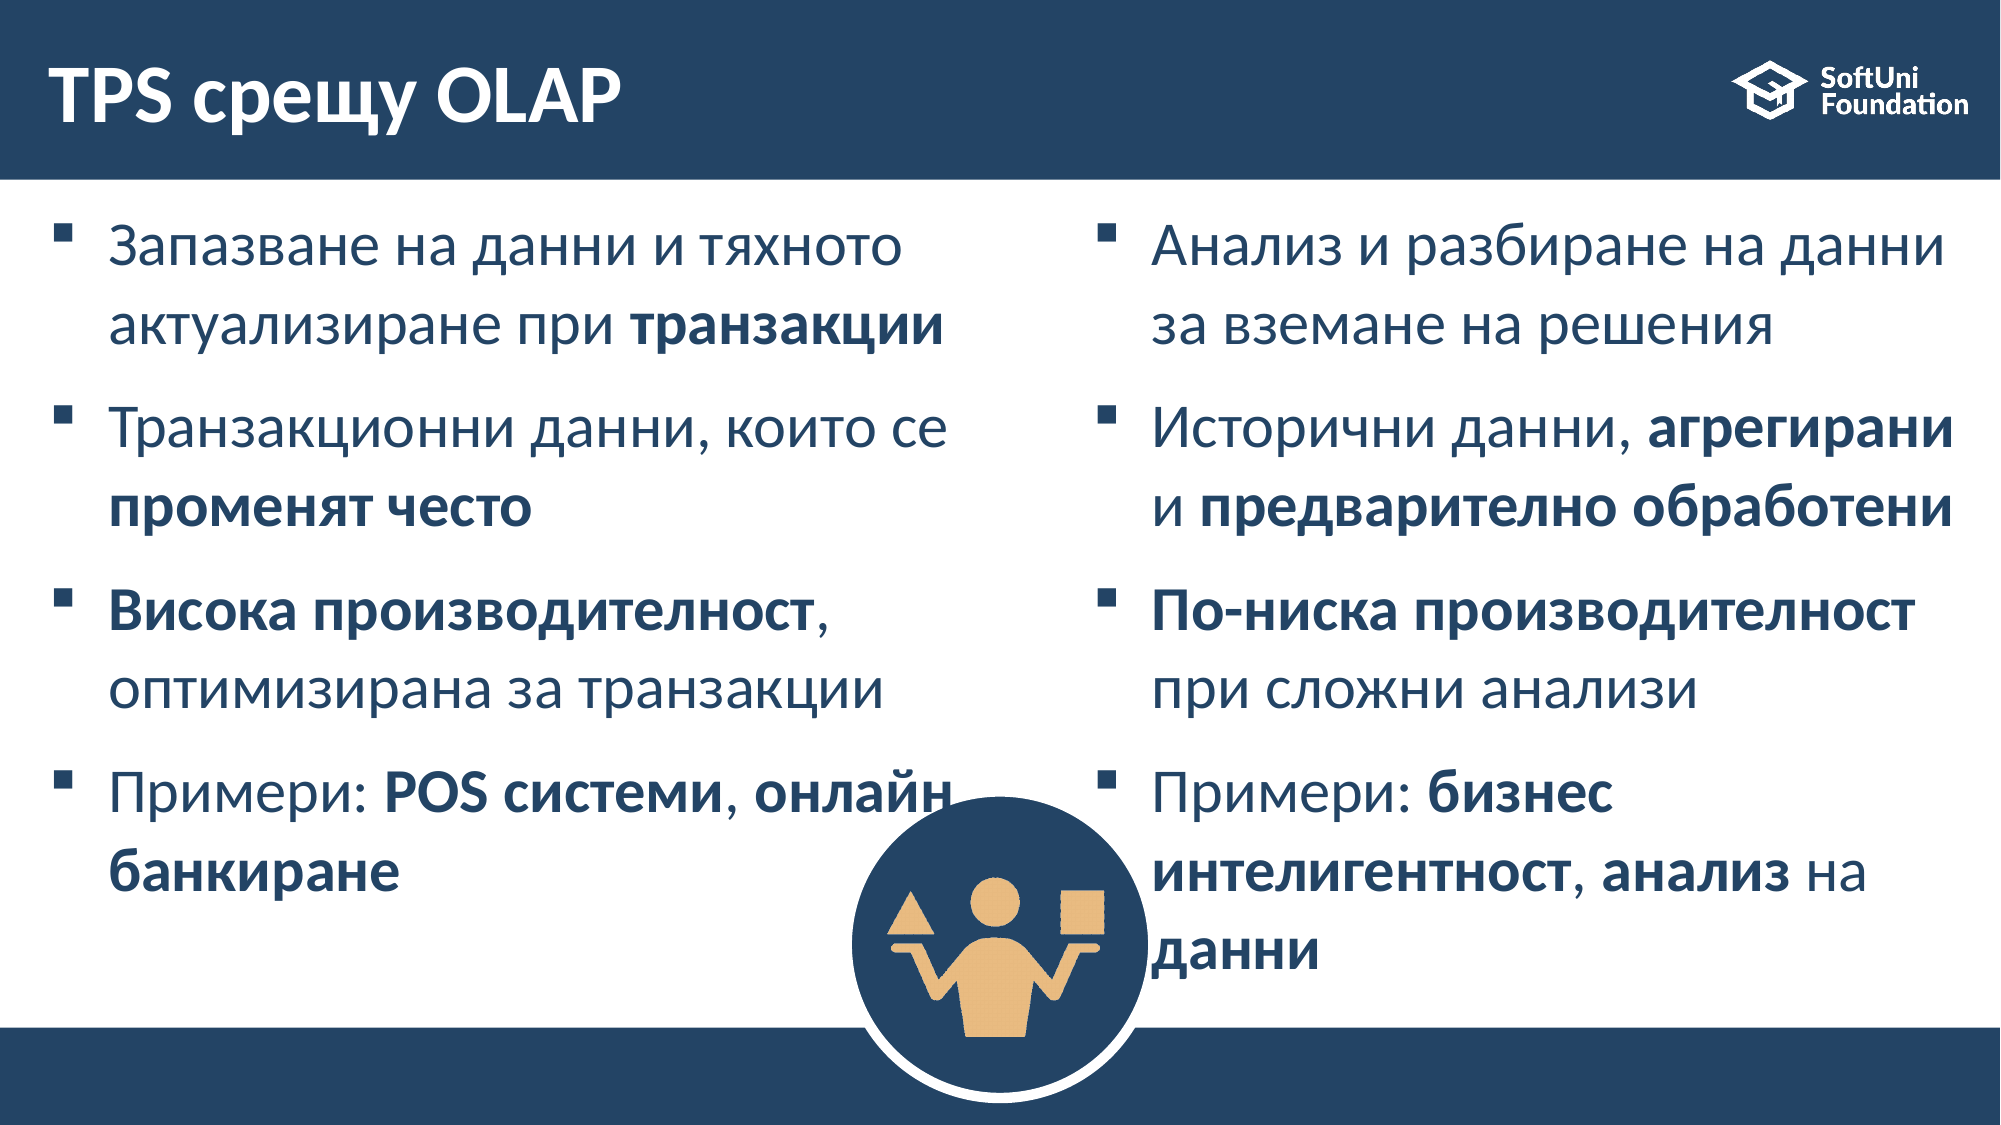

# TPS срещу OLAP
Запазване на данни и тяхното актуализиране при транзакции
Транзакционни данни, които се променят често
Висока производителност, оптимизирана за транзакции
Примери: POS системи, онлайн банкиране
Анализ и разбиране на данни за вземане на решения
Исторични данни, агрегирани и предварително обработени
По-ниска производителност при сложни анализи
Примери: бизнес интелигентност, анализ на данни
13